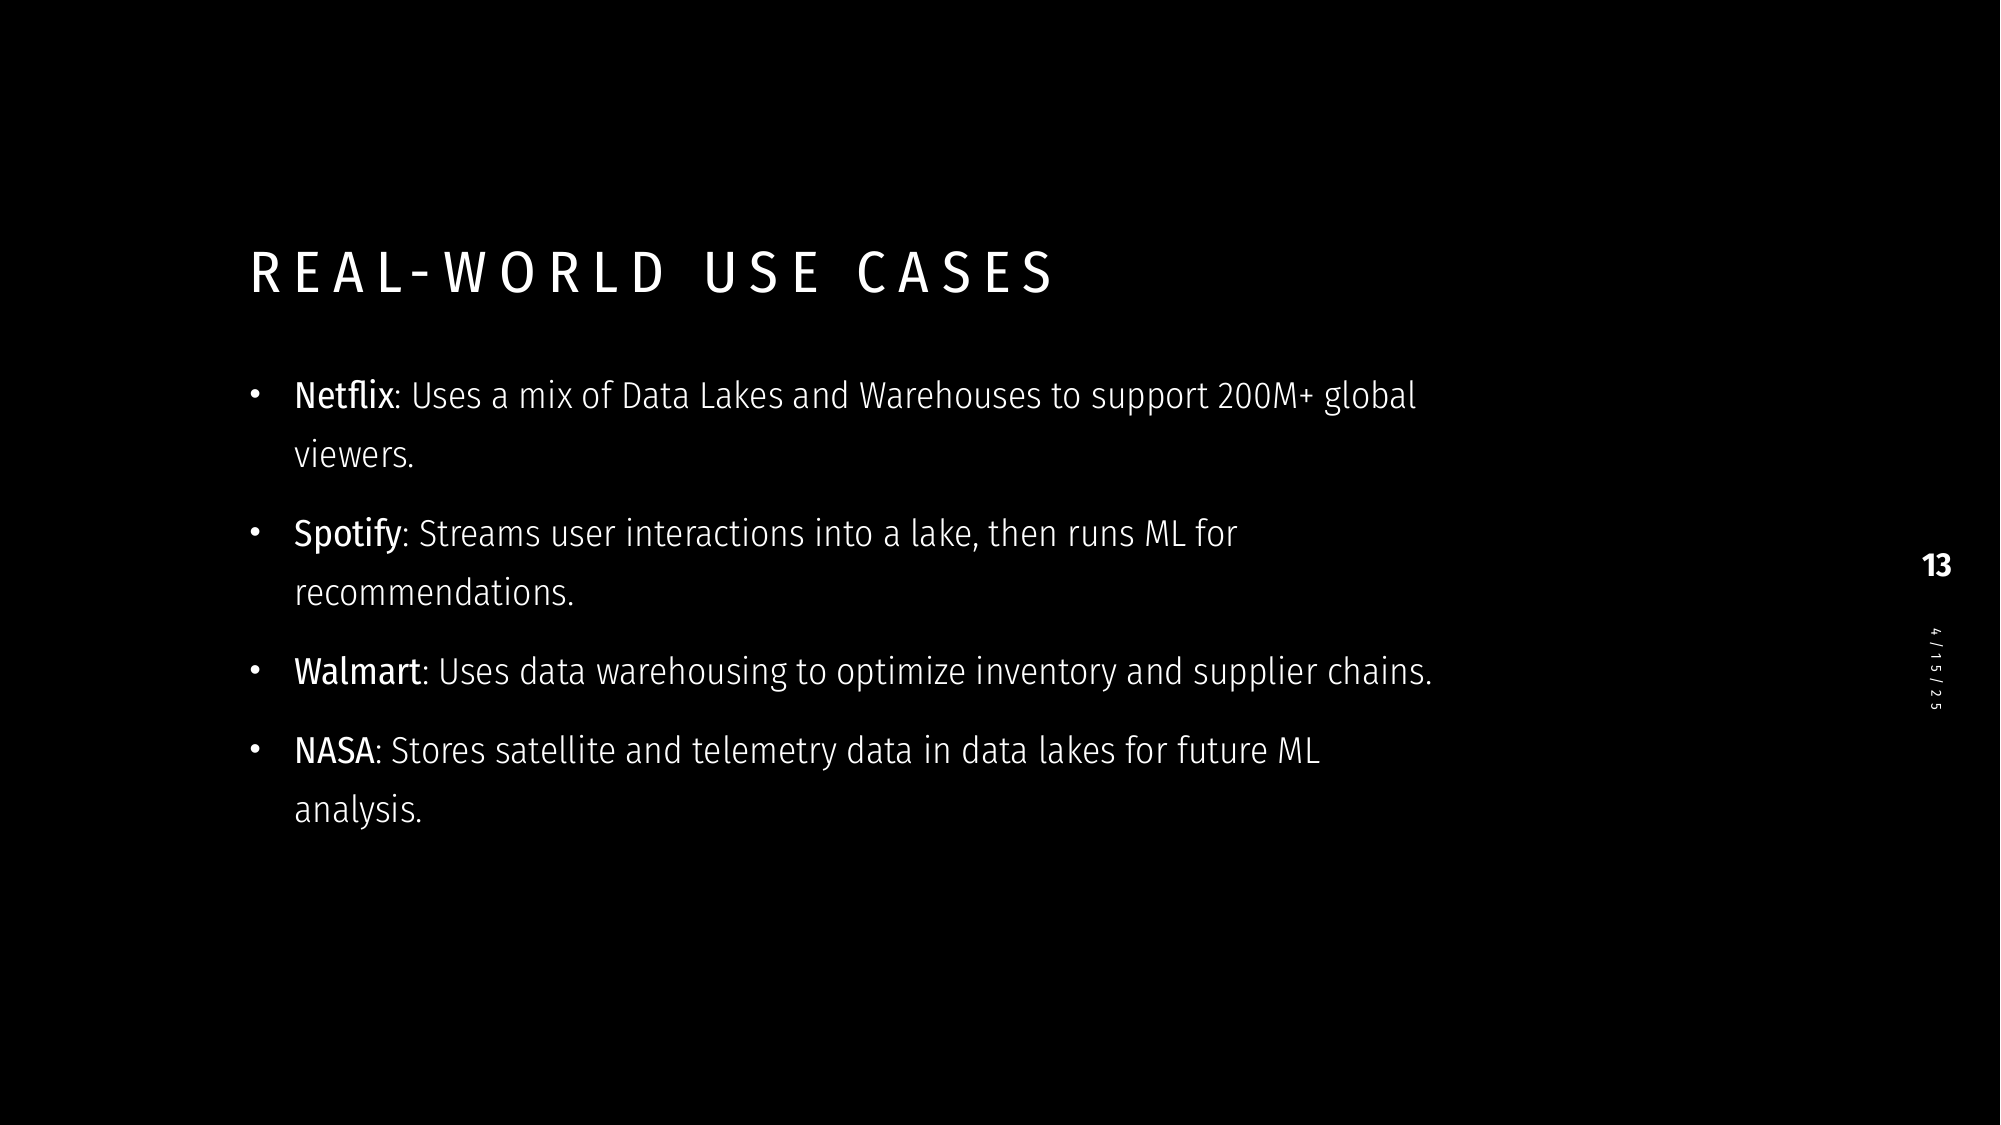

# Real-World Use Cases

Netflix: Uses a mix of Data Lakes and Warehouses to support 200M+ global viewers.
Spotify: Streams user interactions into a lake, then runs ML for recommendations.
Walmart: Uses data warehousing to optimize inventory and supplier chains.
NASA: Stores satellite and telemetry data in data lakes for future ML analysis.

13
4/15/25